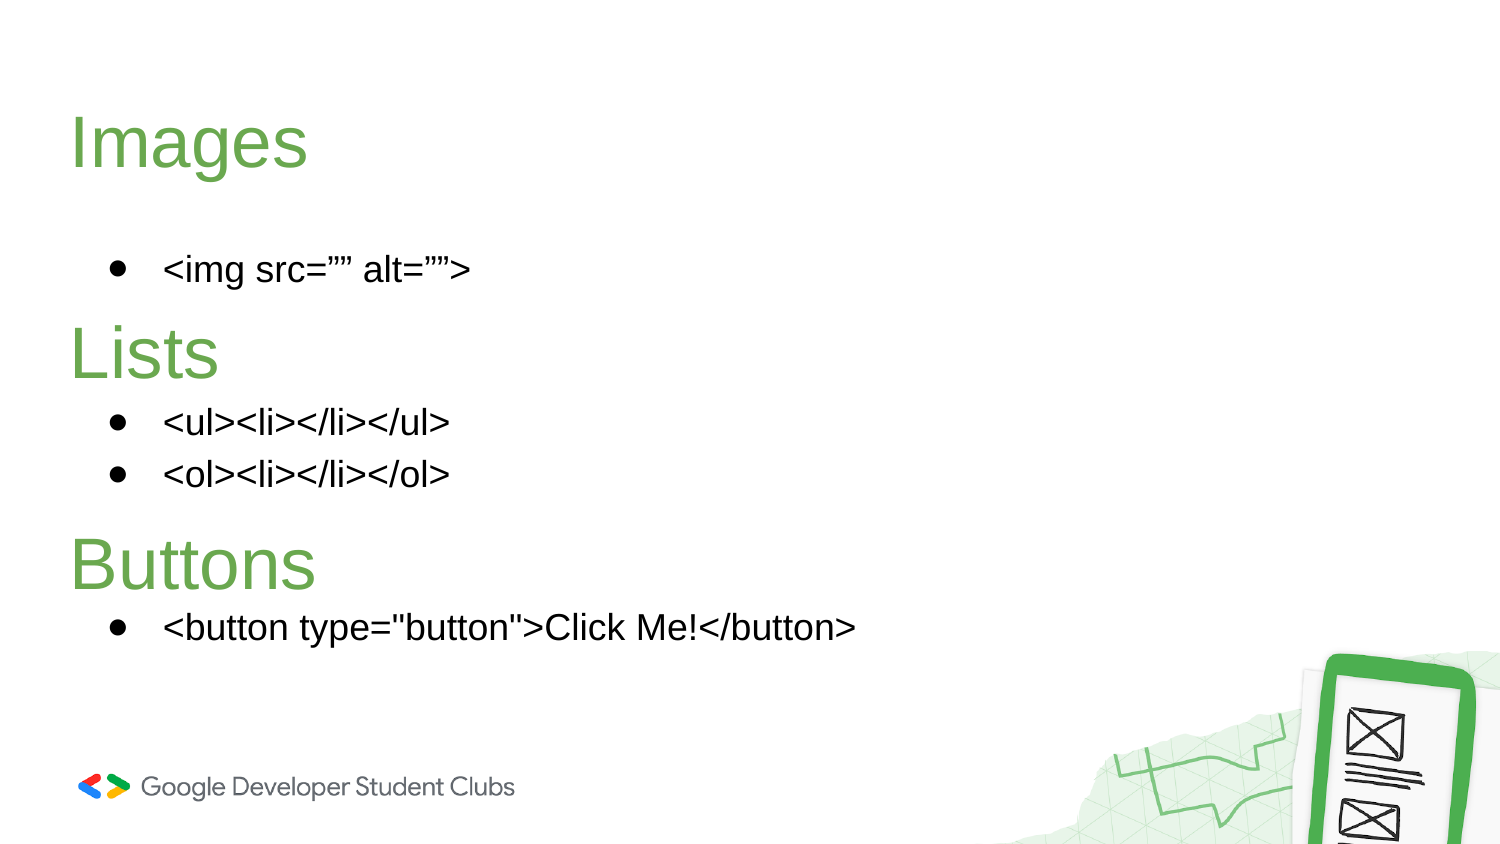

# Images
<img src=”” alt=””>

<ul><li></li></ul>
<ol><li></li></ol>

<button type="button">Click Me!</button>
Lists
Buttons